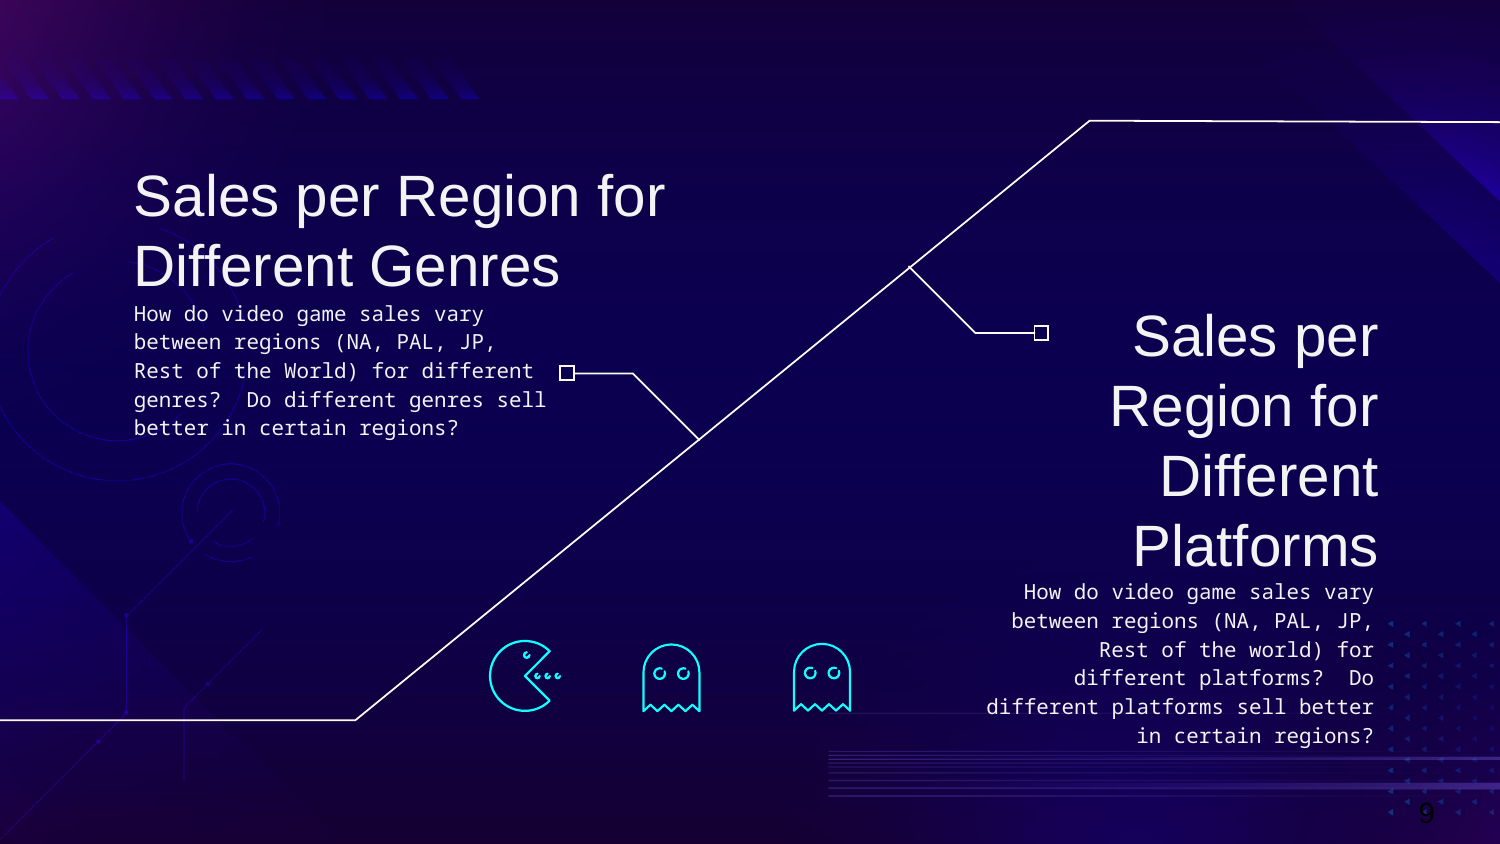

# Sales per Region for Different Genres
How do video game sales vary between regions (NA, PAL, JP, Rest of the World) for different genres?  Do different genres sell better in certain regions?
Sales per Region for Different Platforms
How do video game sales vary between regions (NA, PAL, JP, Rest of the world) for different platforms?  Do different platforms sell better in certain regions?

9